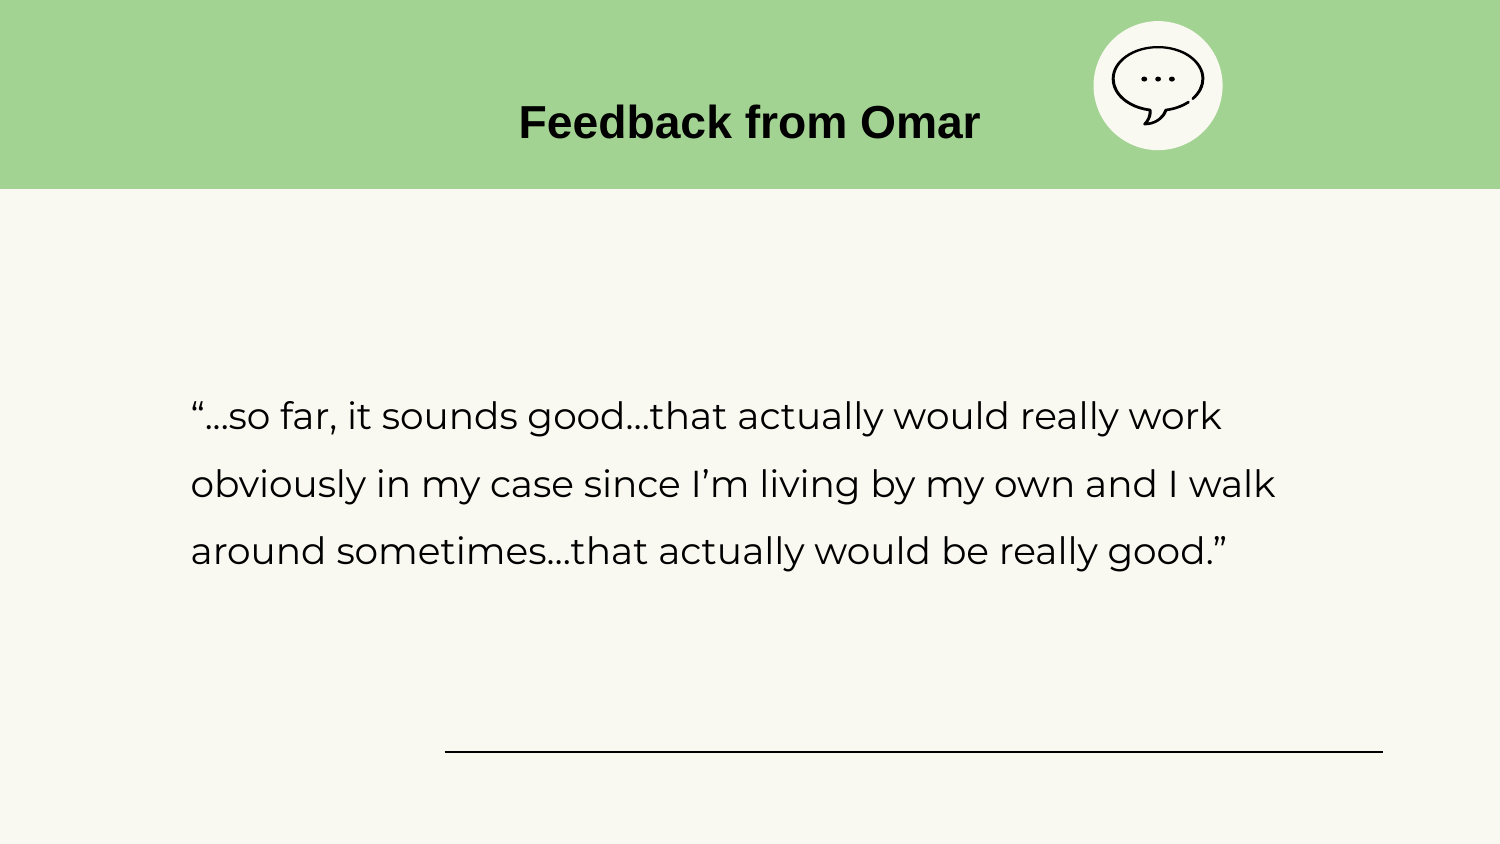

# Feedback from Omar
“...so far, it sounds good…that actually would really work obviously in my case since I’m living by my own and I walk around sometimes…that actually would be really good.”